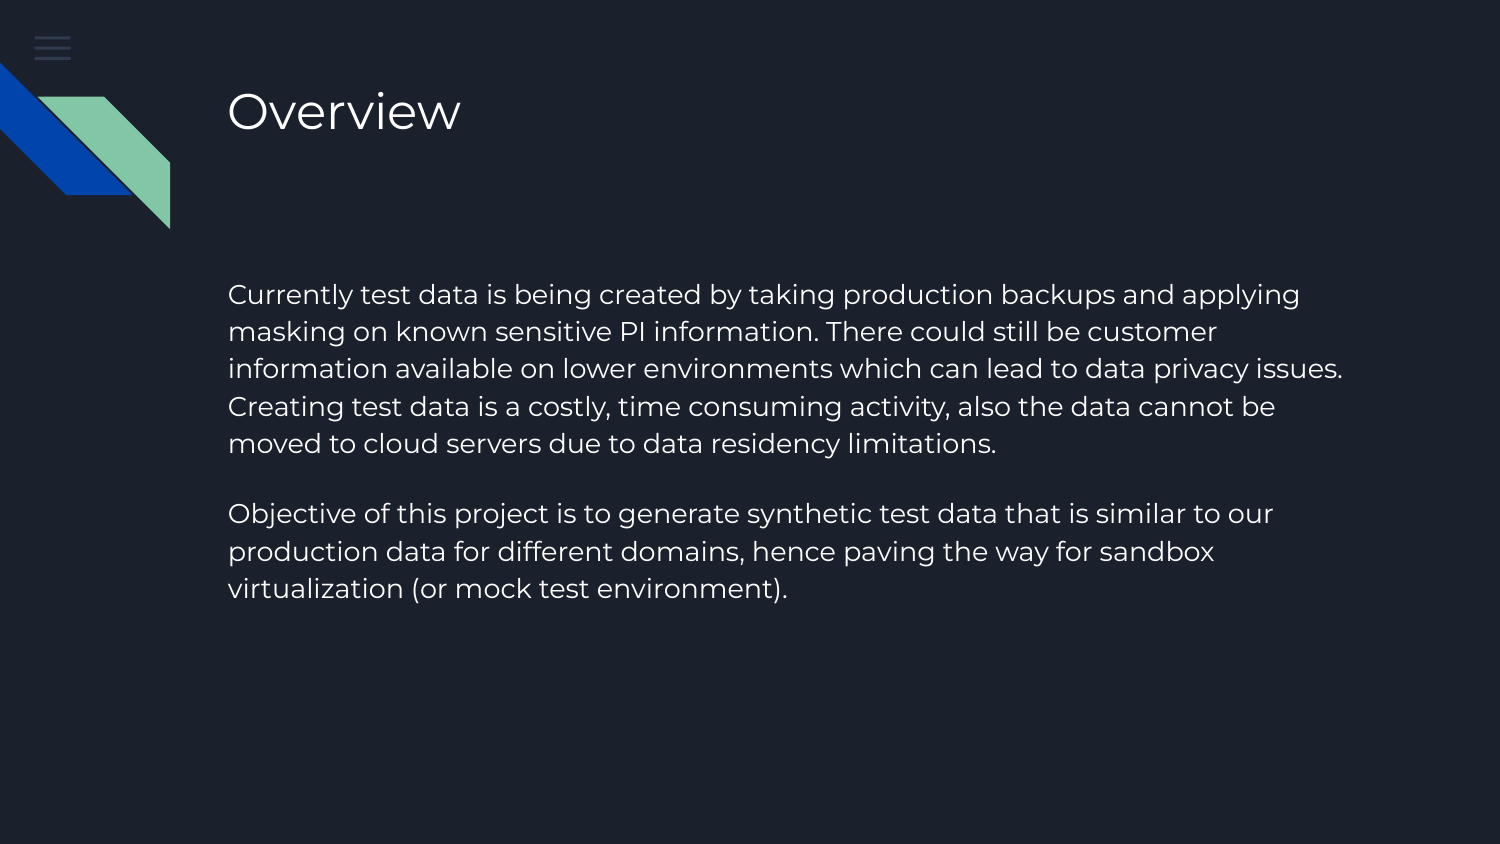

# Overview
Currently test data is being created by taking production backups and applying masking on known sensitive PI information. There could still be customer information available on lower environments which can lead to data privacy issues. Creating test data is a costly, time consuming activity, also the data cannot be moved to cloud servers due to data residency limitations.
Objective of this project is to generate synthetic test data that is similar to our production data for different domains, hence paving the way for sandbox virtualization (or mock test environment).